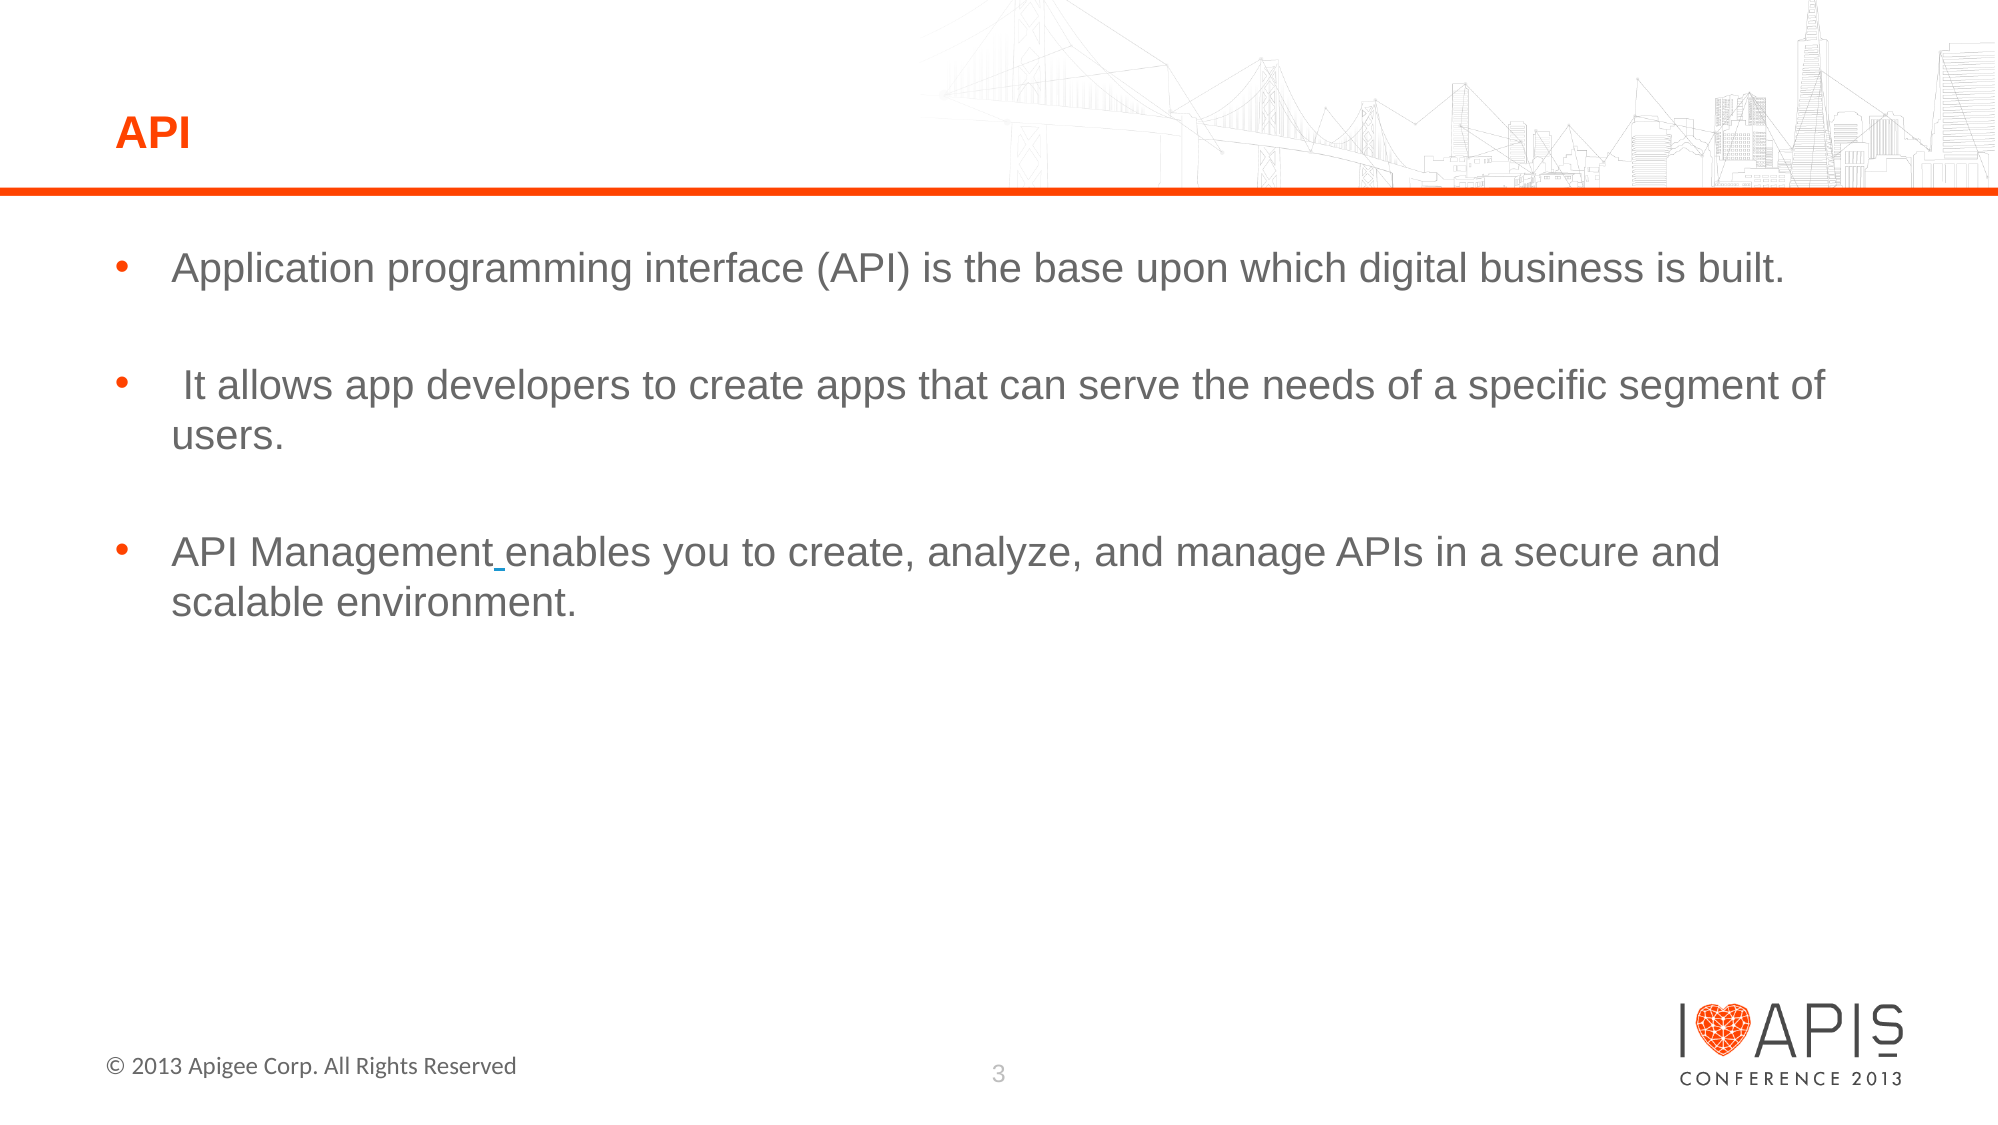

# API
Application programming interface (API) is the base upon which digital business is built.

 It allows app developers to create apps that can serve the needs of a specific segment of users.

API Management enables you to create, analyze, and manage APIs in a secure and scalable environment.
3